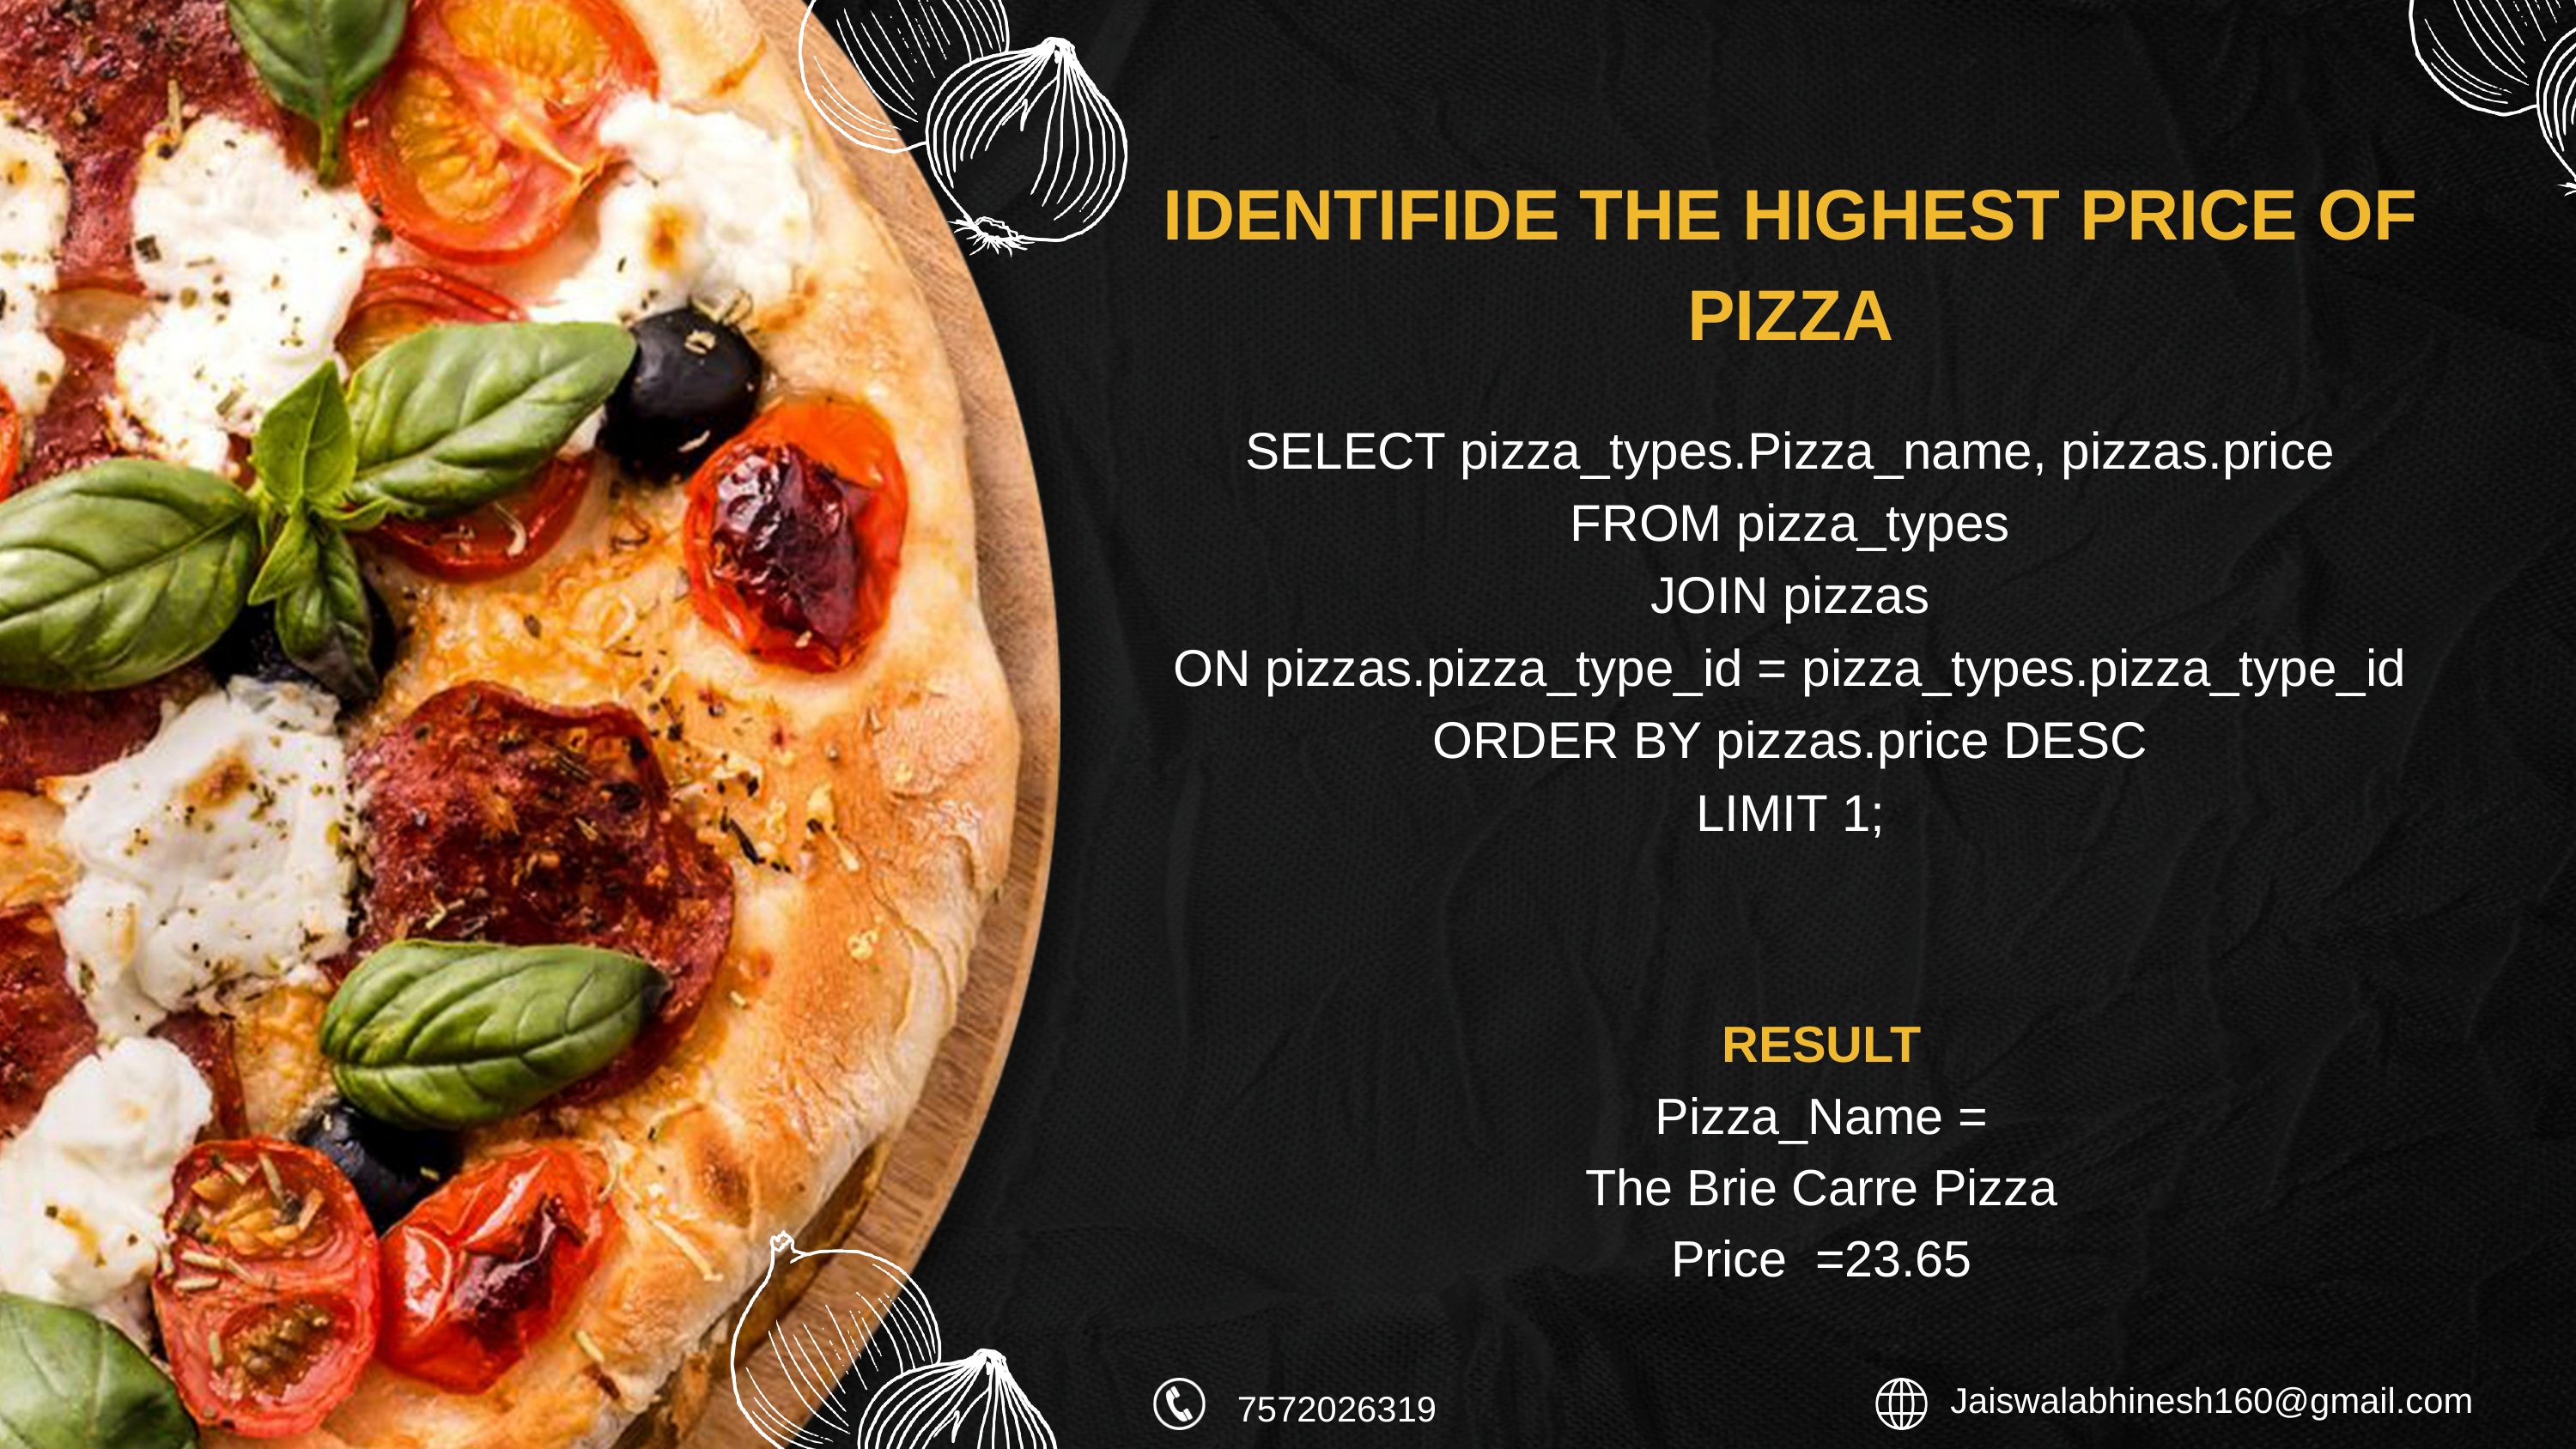

IDENTIFIDE THE HIGHEST PRICE OF PIZZA
SELECT pizza_types.Pizza_name, pizzas.price
FROM pizza_types
JOIN pizzas
ON pizzas.pizza_type_id = pizza_types.pizza_type_id
ORDER BY pizzas.price DESC
LIMIT 1;

RESULT
Pizza_Name =
The Brie Carre Pizza
Price  =23.65

Jaiswalabhinesh160@gmail.com

7572026319